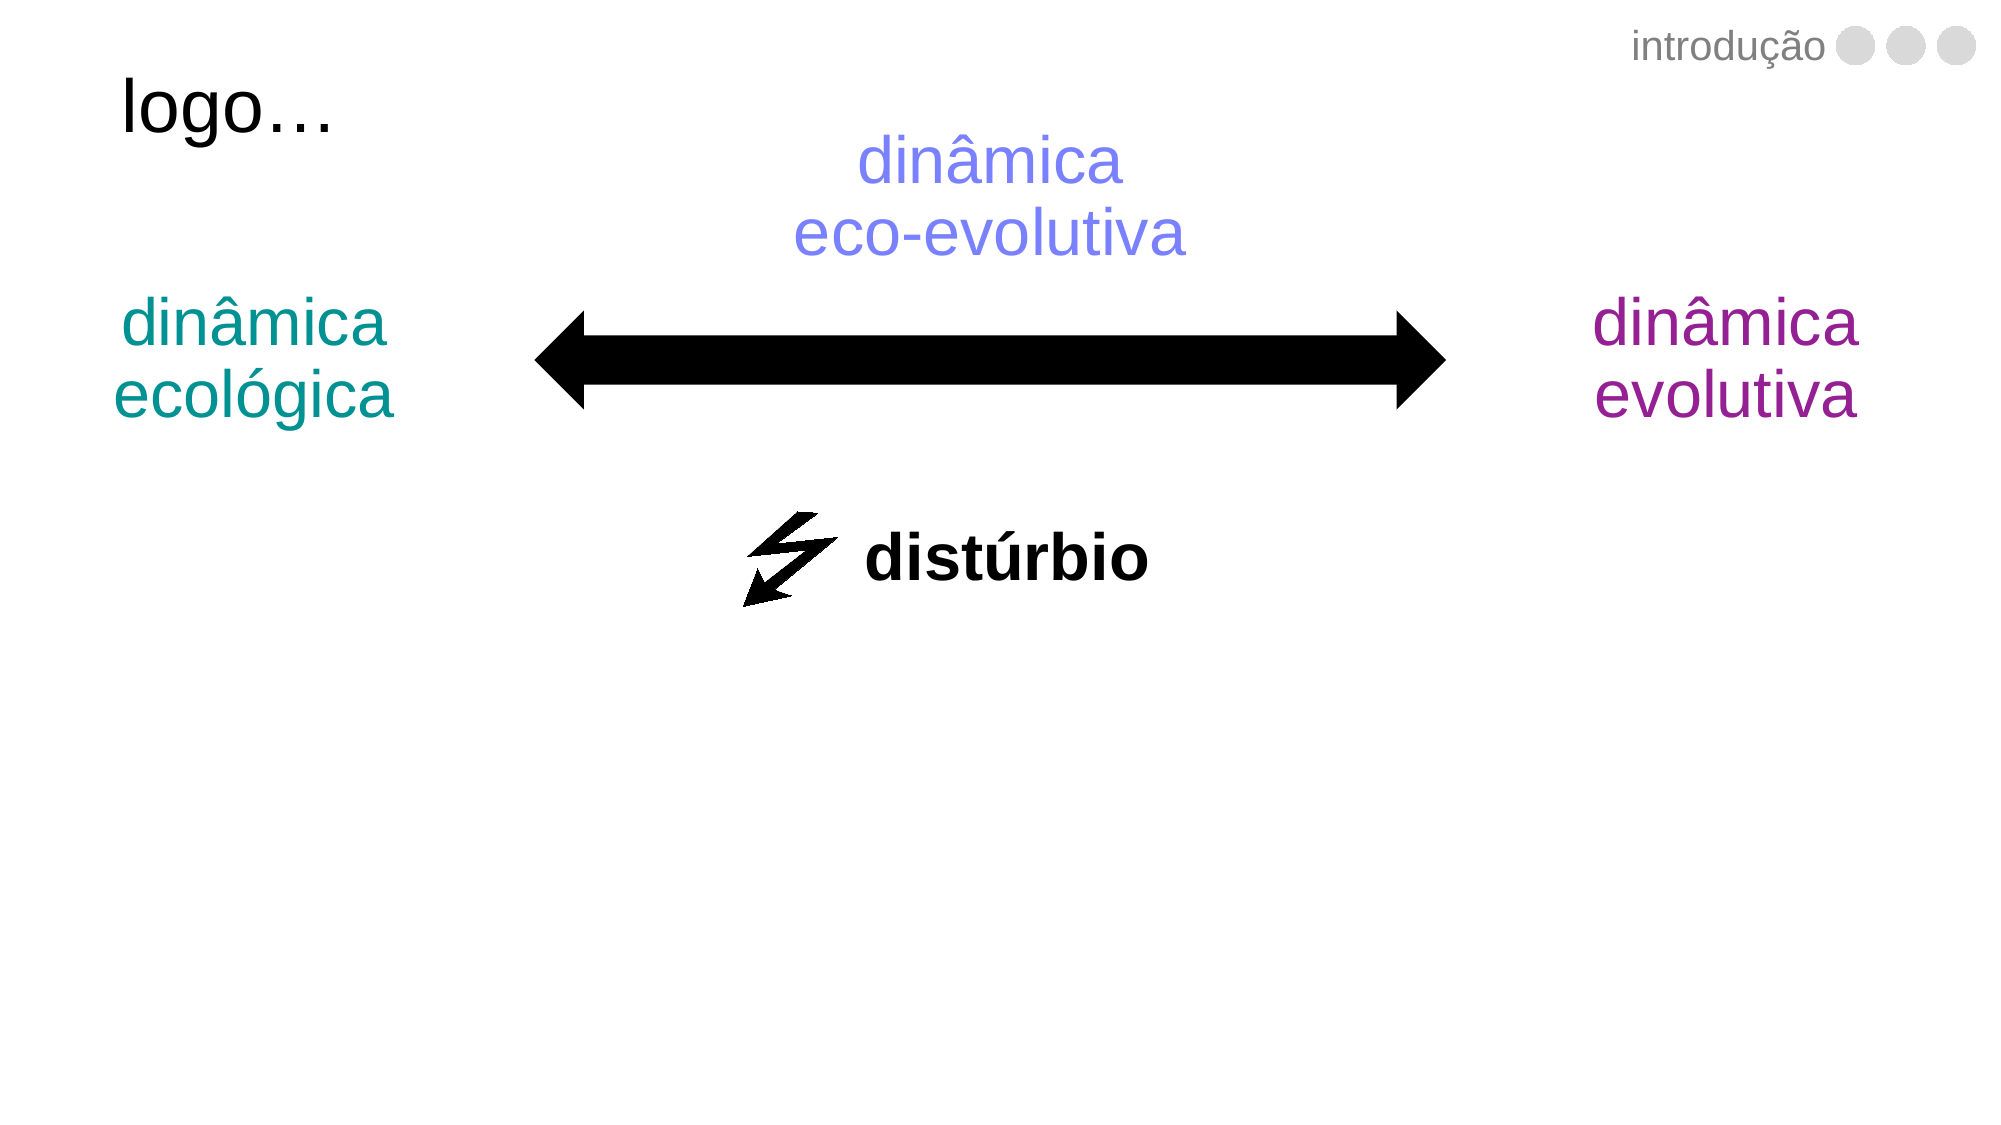

logo…
introdução

dinâmica
eco-evolutiva
dinâmica evolutiva
dinâmica ecológica

distúrbio